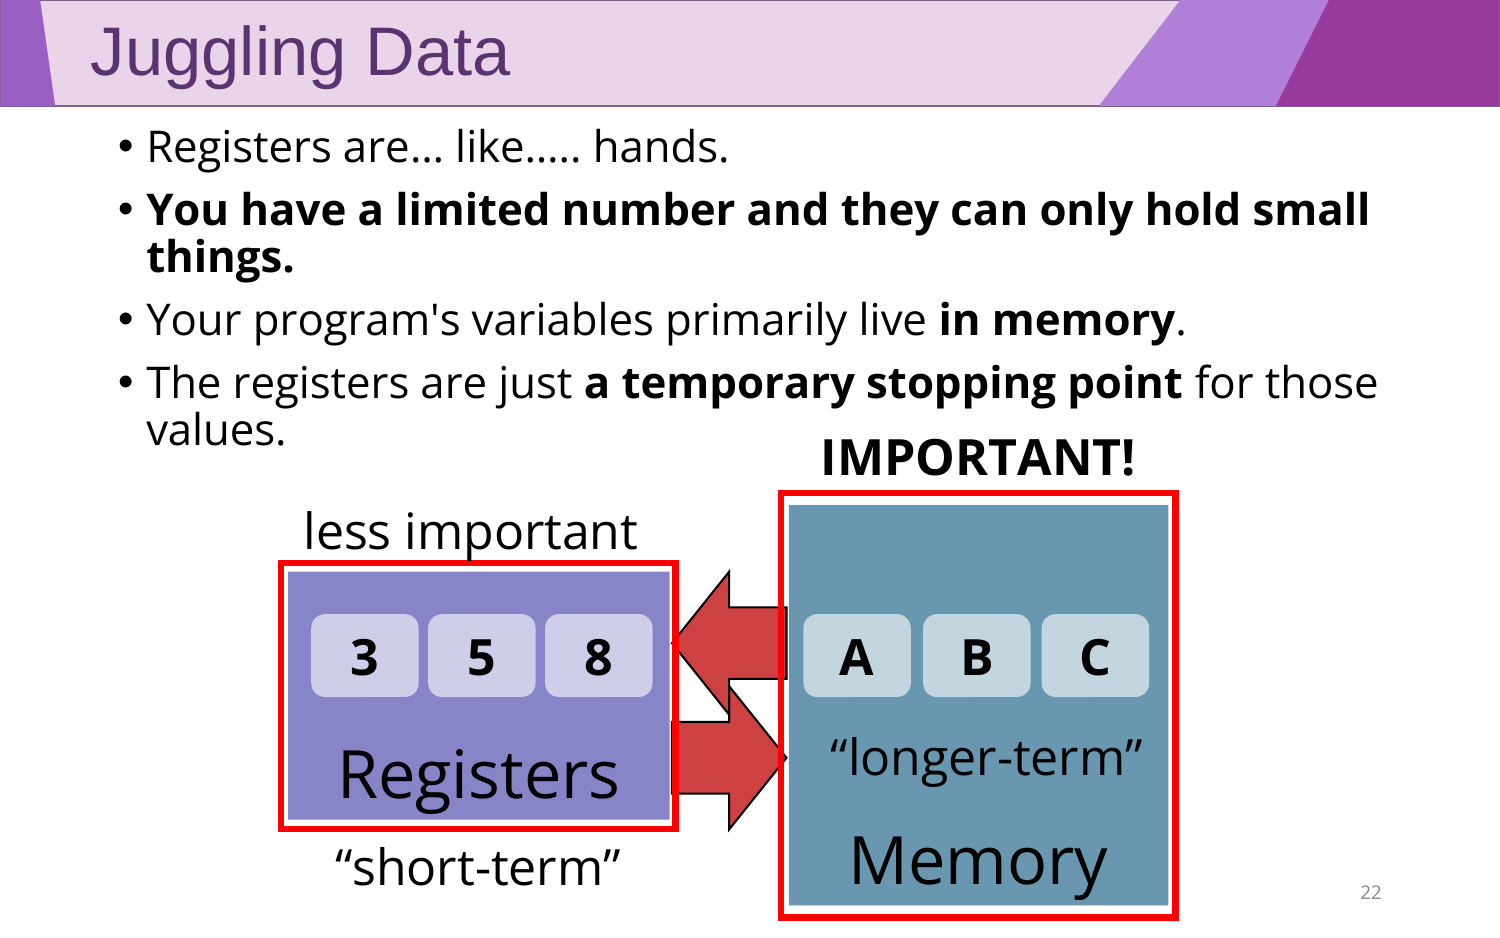

# Juggling Data
Registers are… like….. hands.
You have a limited number and they can only hold small things.
Your program's variables primarily live in memory.
The registers are just a temporary stopping point for those values.

IMPORTANT!

less important

Memory
Registers

3
5
8
A
B
C
“longer-term”
“short-term”
22